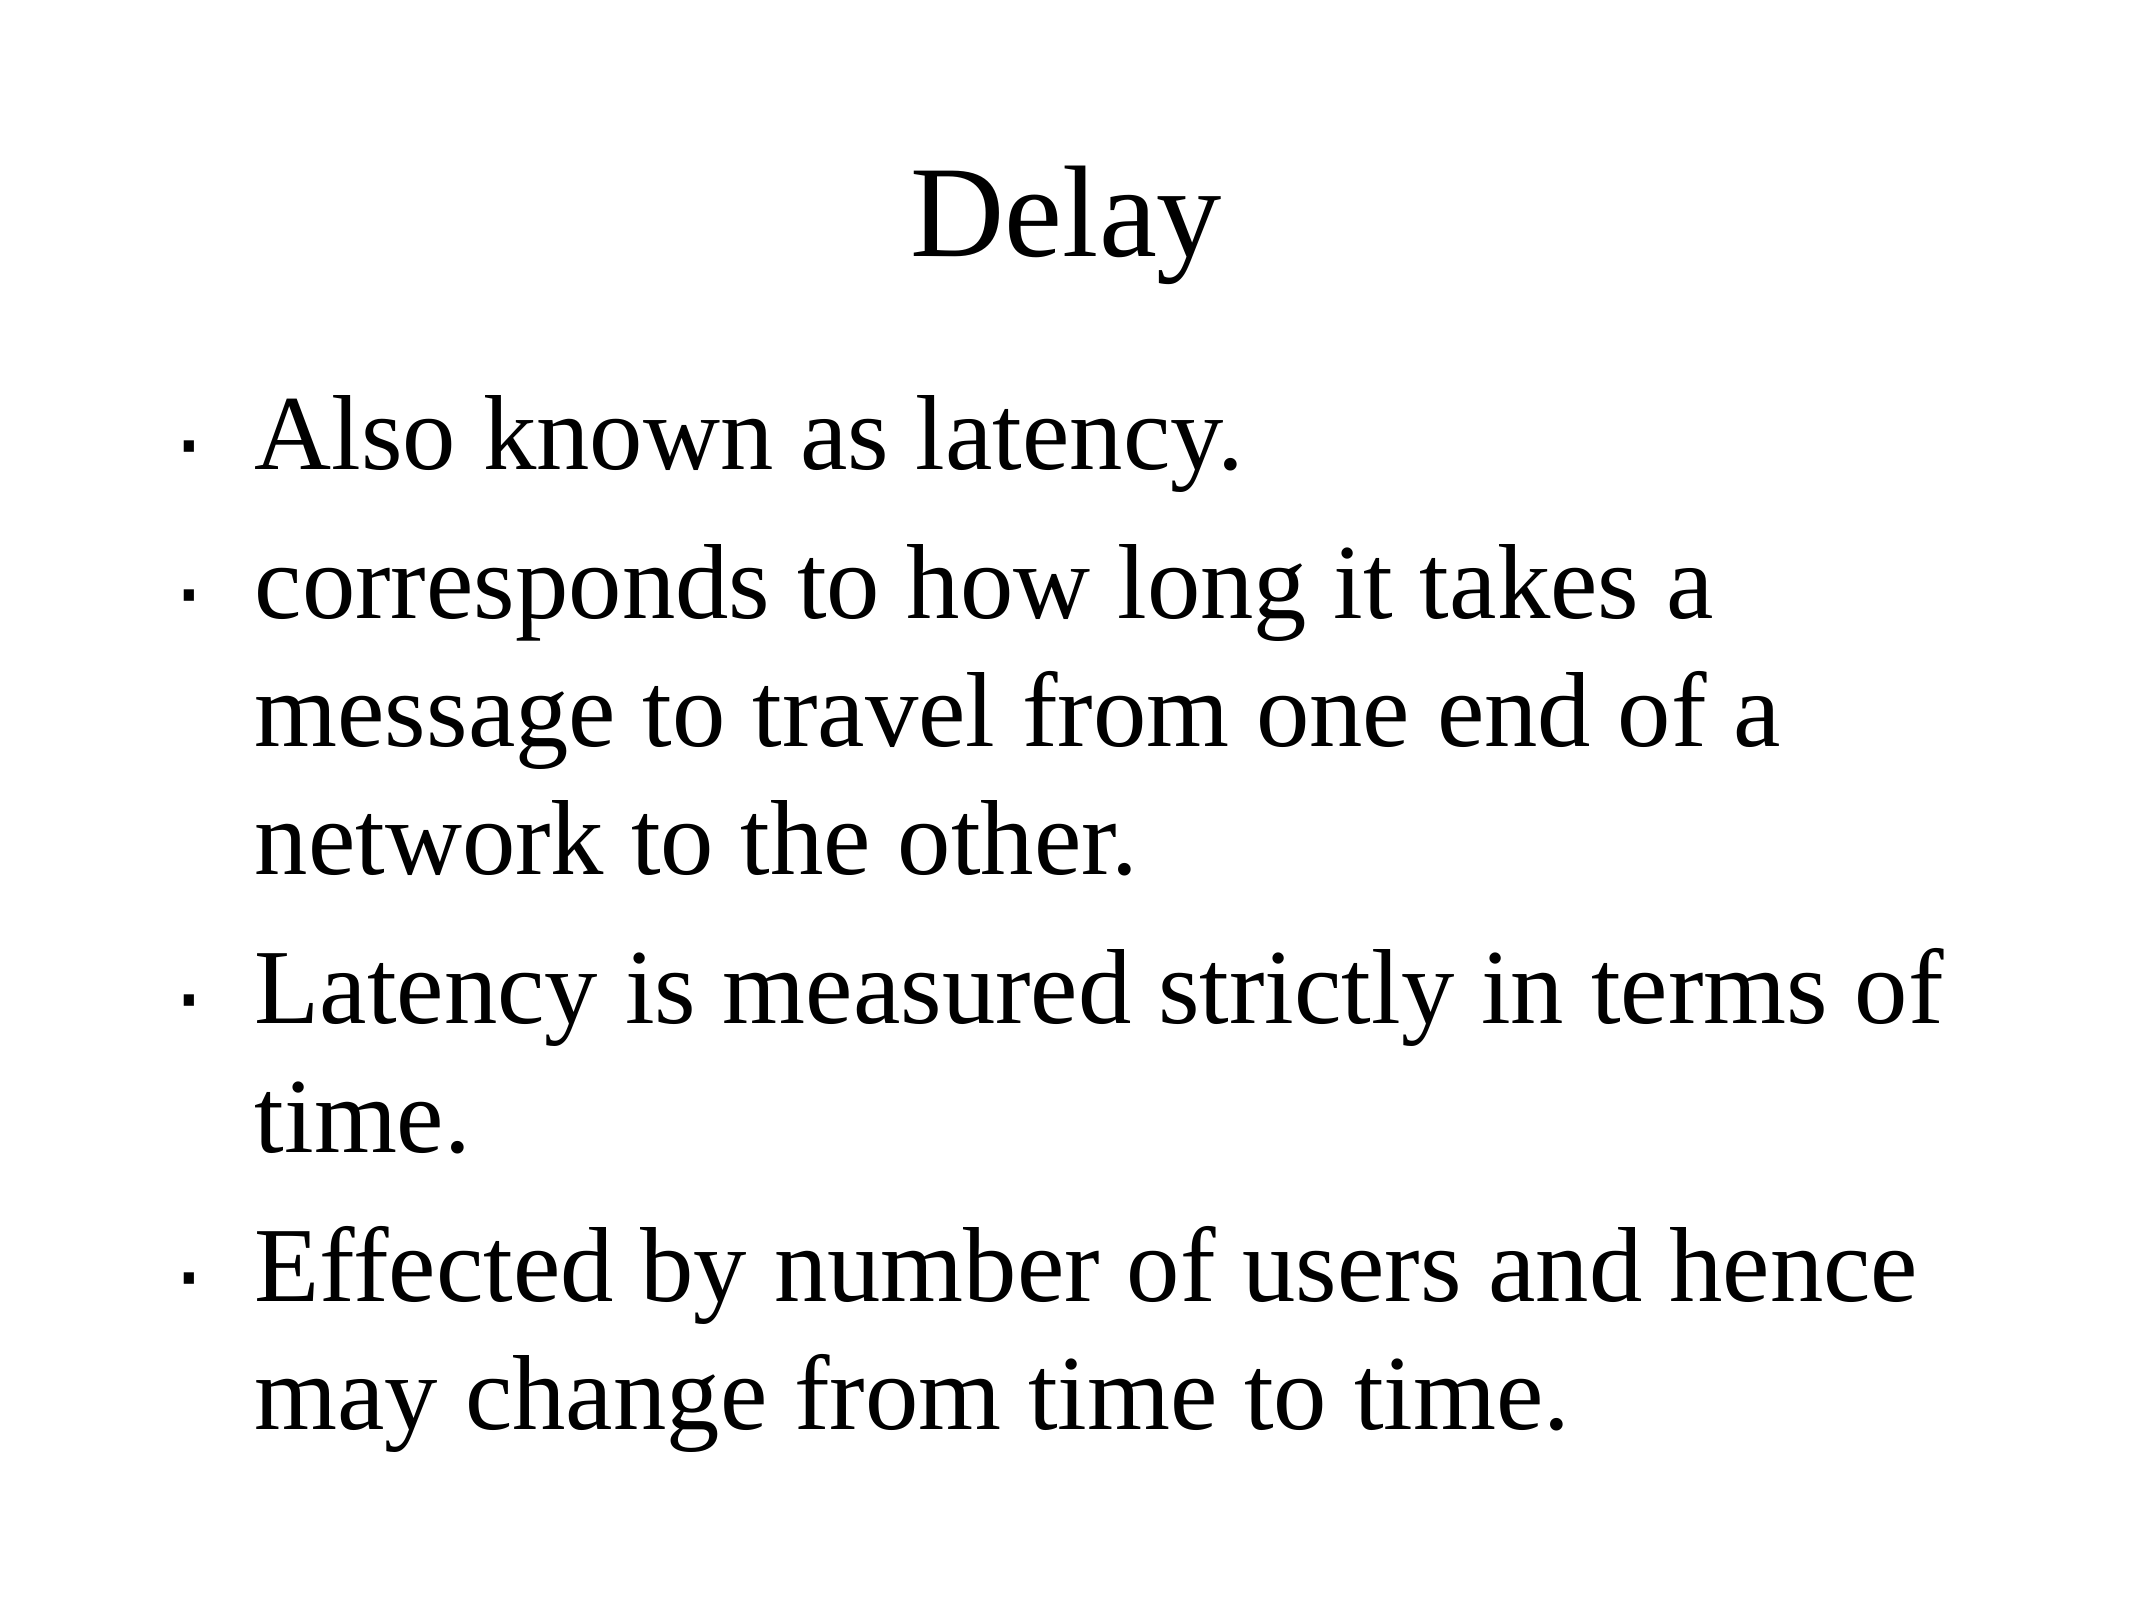

Delay
Also known as latency.
corresponds to how long it takes a message to travel from one end of a network to the other.
Latency is measured strictly in terms of time.
Effected by number of users and hence may change from time to time.